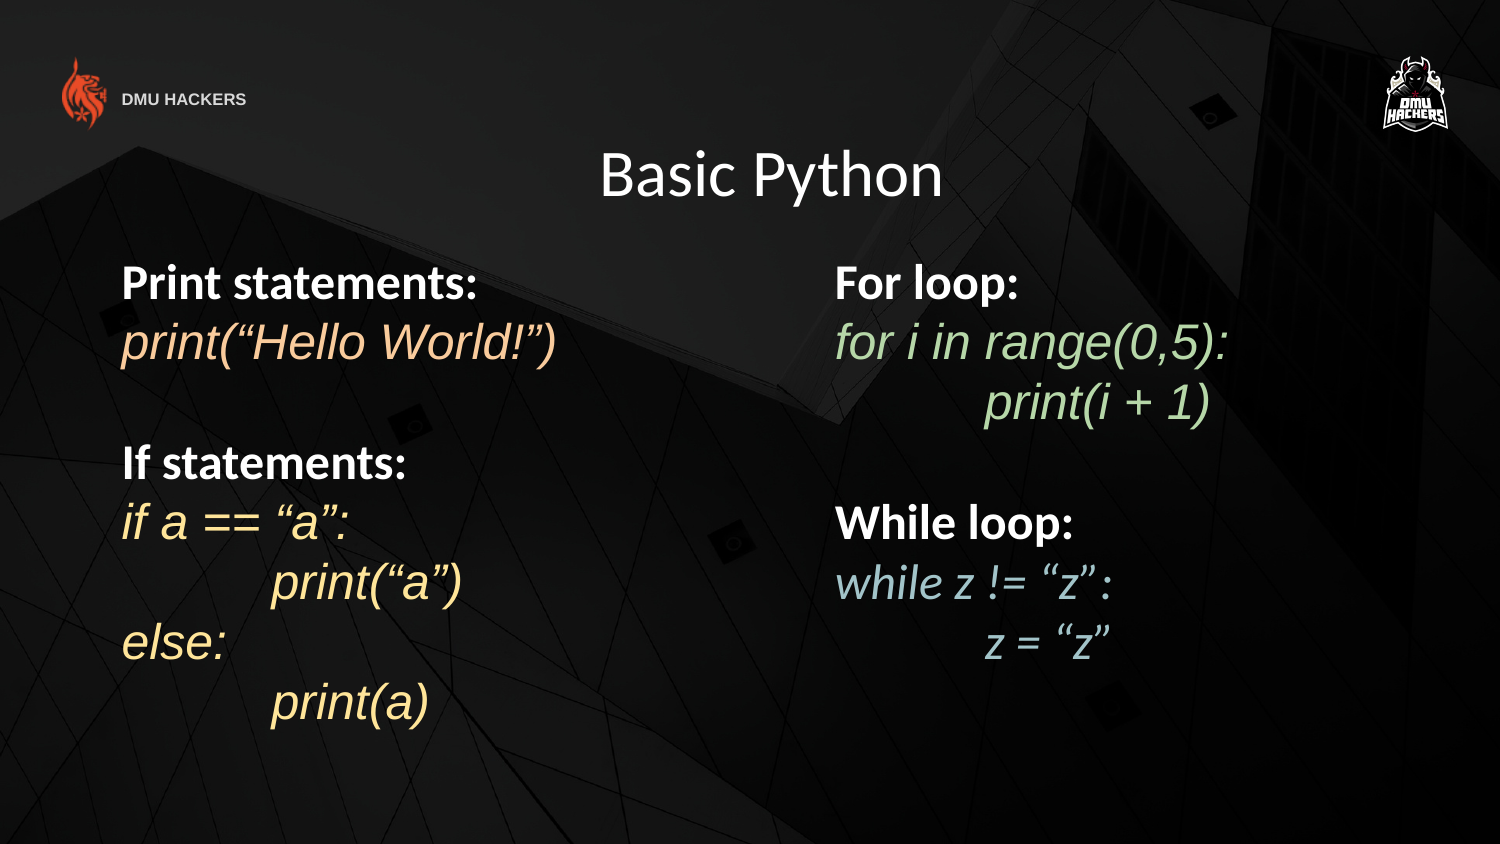

DMU HACKERS
Basic Python
Print statements:
print(“Hello World!”)

If statements:
if a == “a”:
	print(“a”)
else:
	print(a)
For loop:
for i in range(0,5):
	print(i + 1)

While loop:
while z != “z”:
	z = “z”